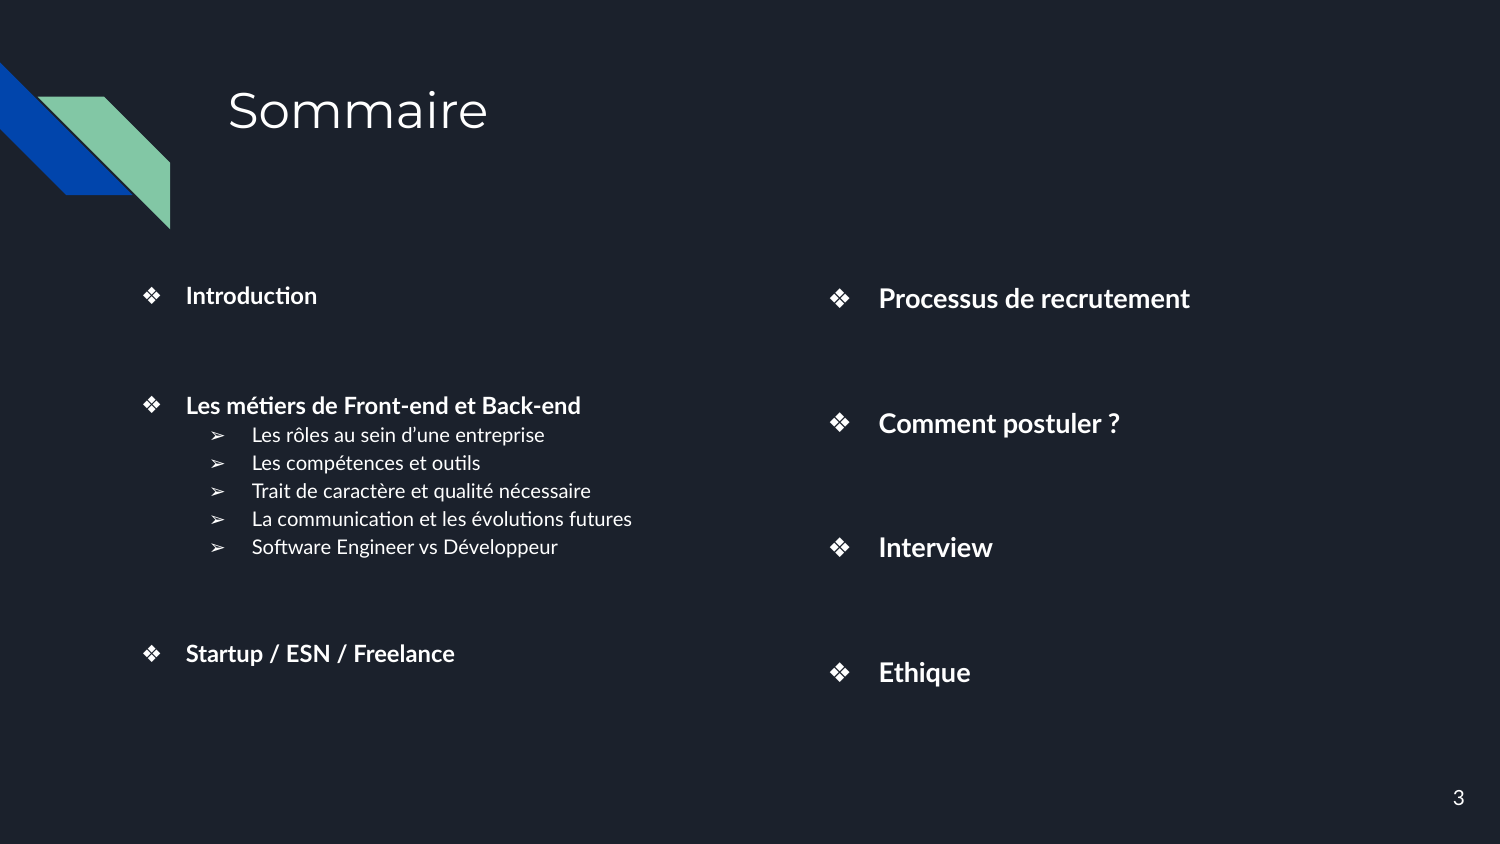

# Sommaire
Introduction

Les métiers de Front-end et Back-end
Les rôles au sein d’une entreprise
Les compétences et outils
Trait de caractère et qualité nécessaire
La communication et les évolutions futures
Software Engineer vs Développeur

Startup / ESN / Freelance

Processus de recrutement

Comment postuler ?

Interview

Ethique

3